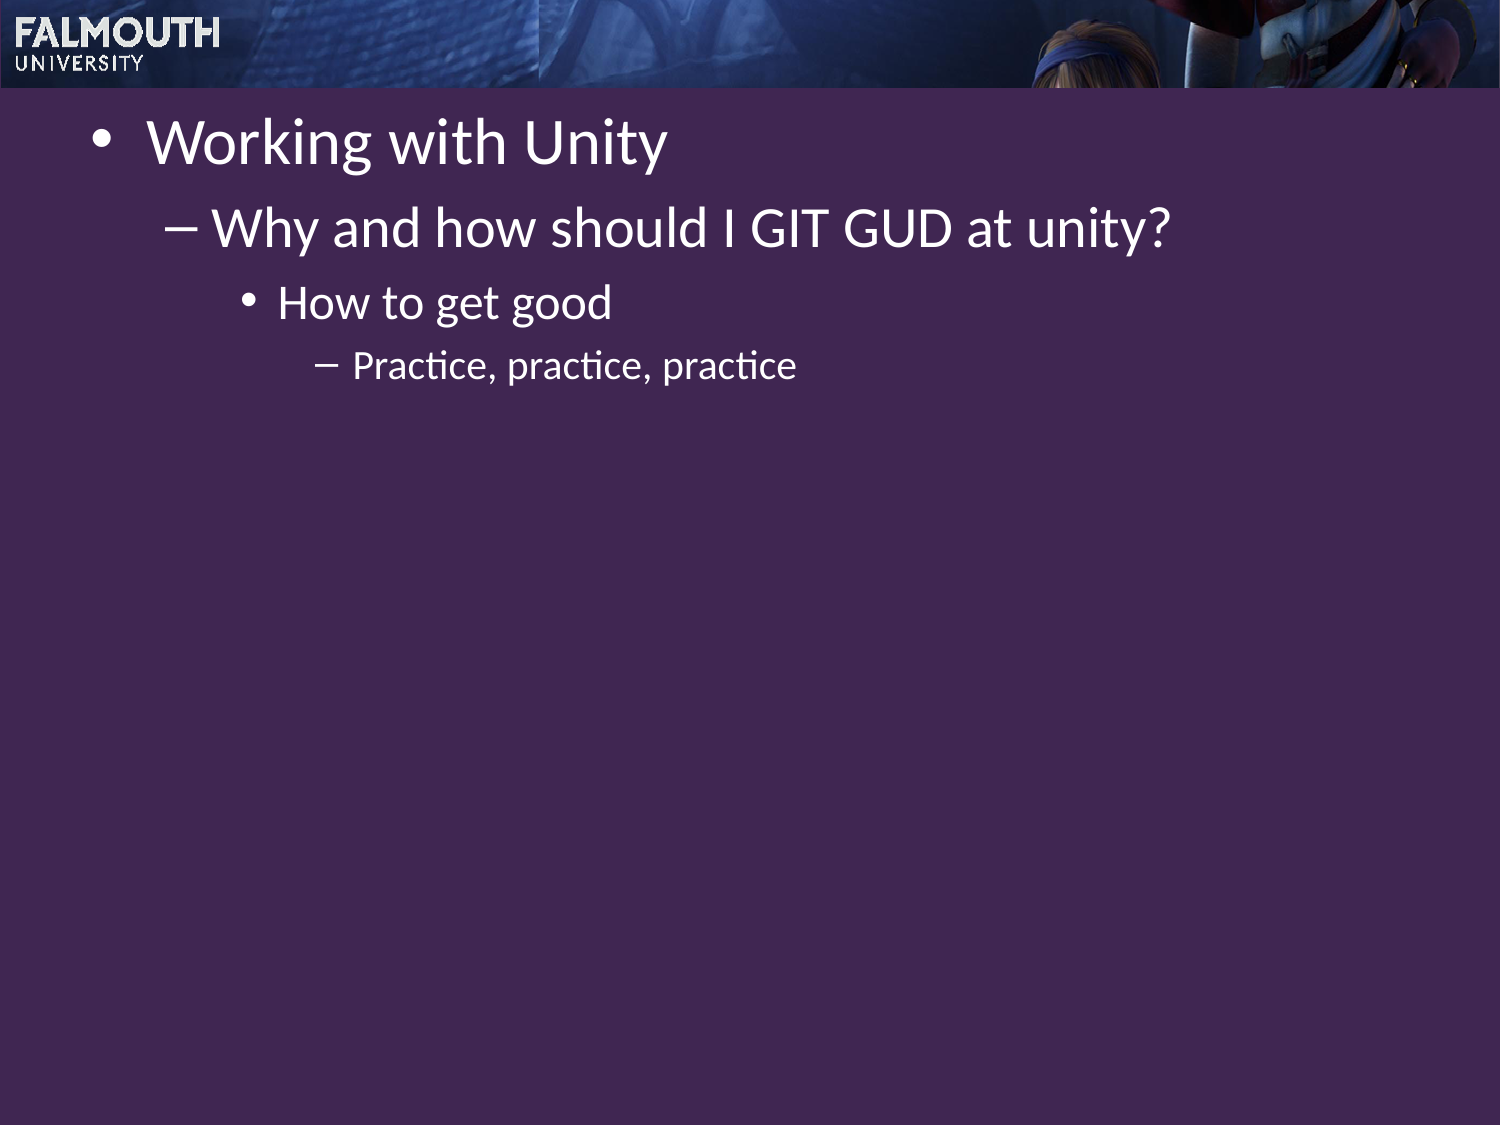

Working with Unity
Why and how should I GIT GUD at unity?
How to get good
Practice, practice, practice